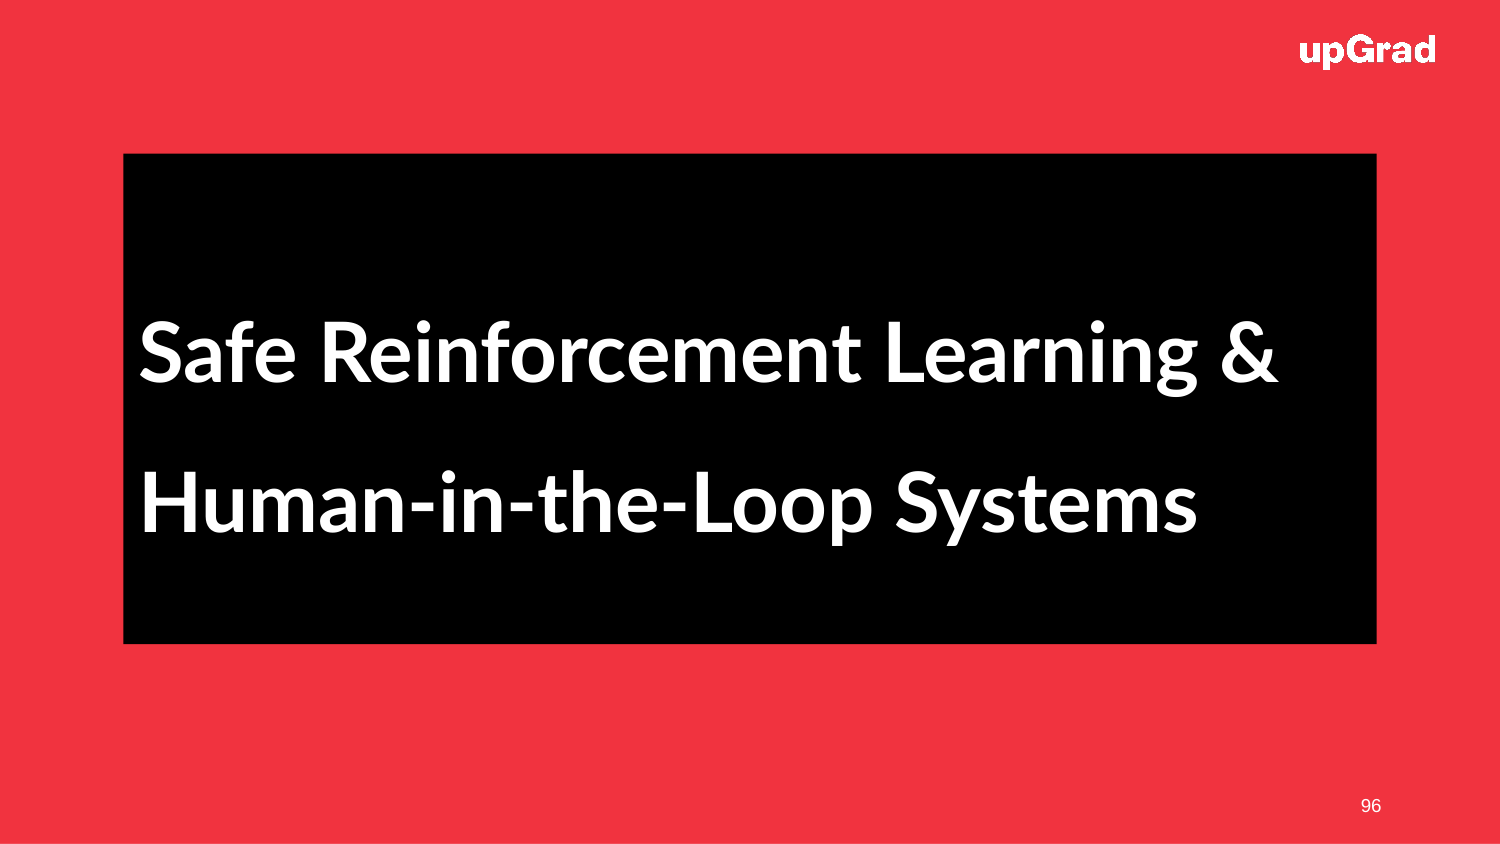

# Safe Reinforcement Learning & Human-in-the-Loop Systems
96